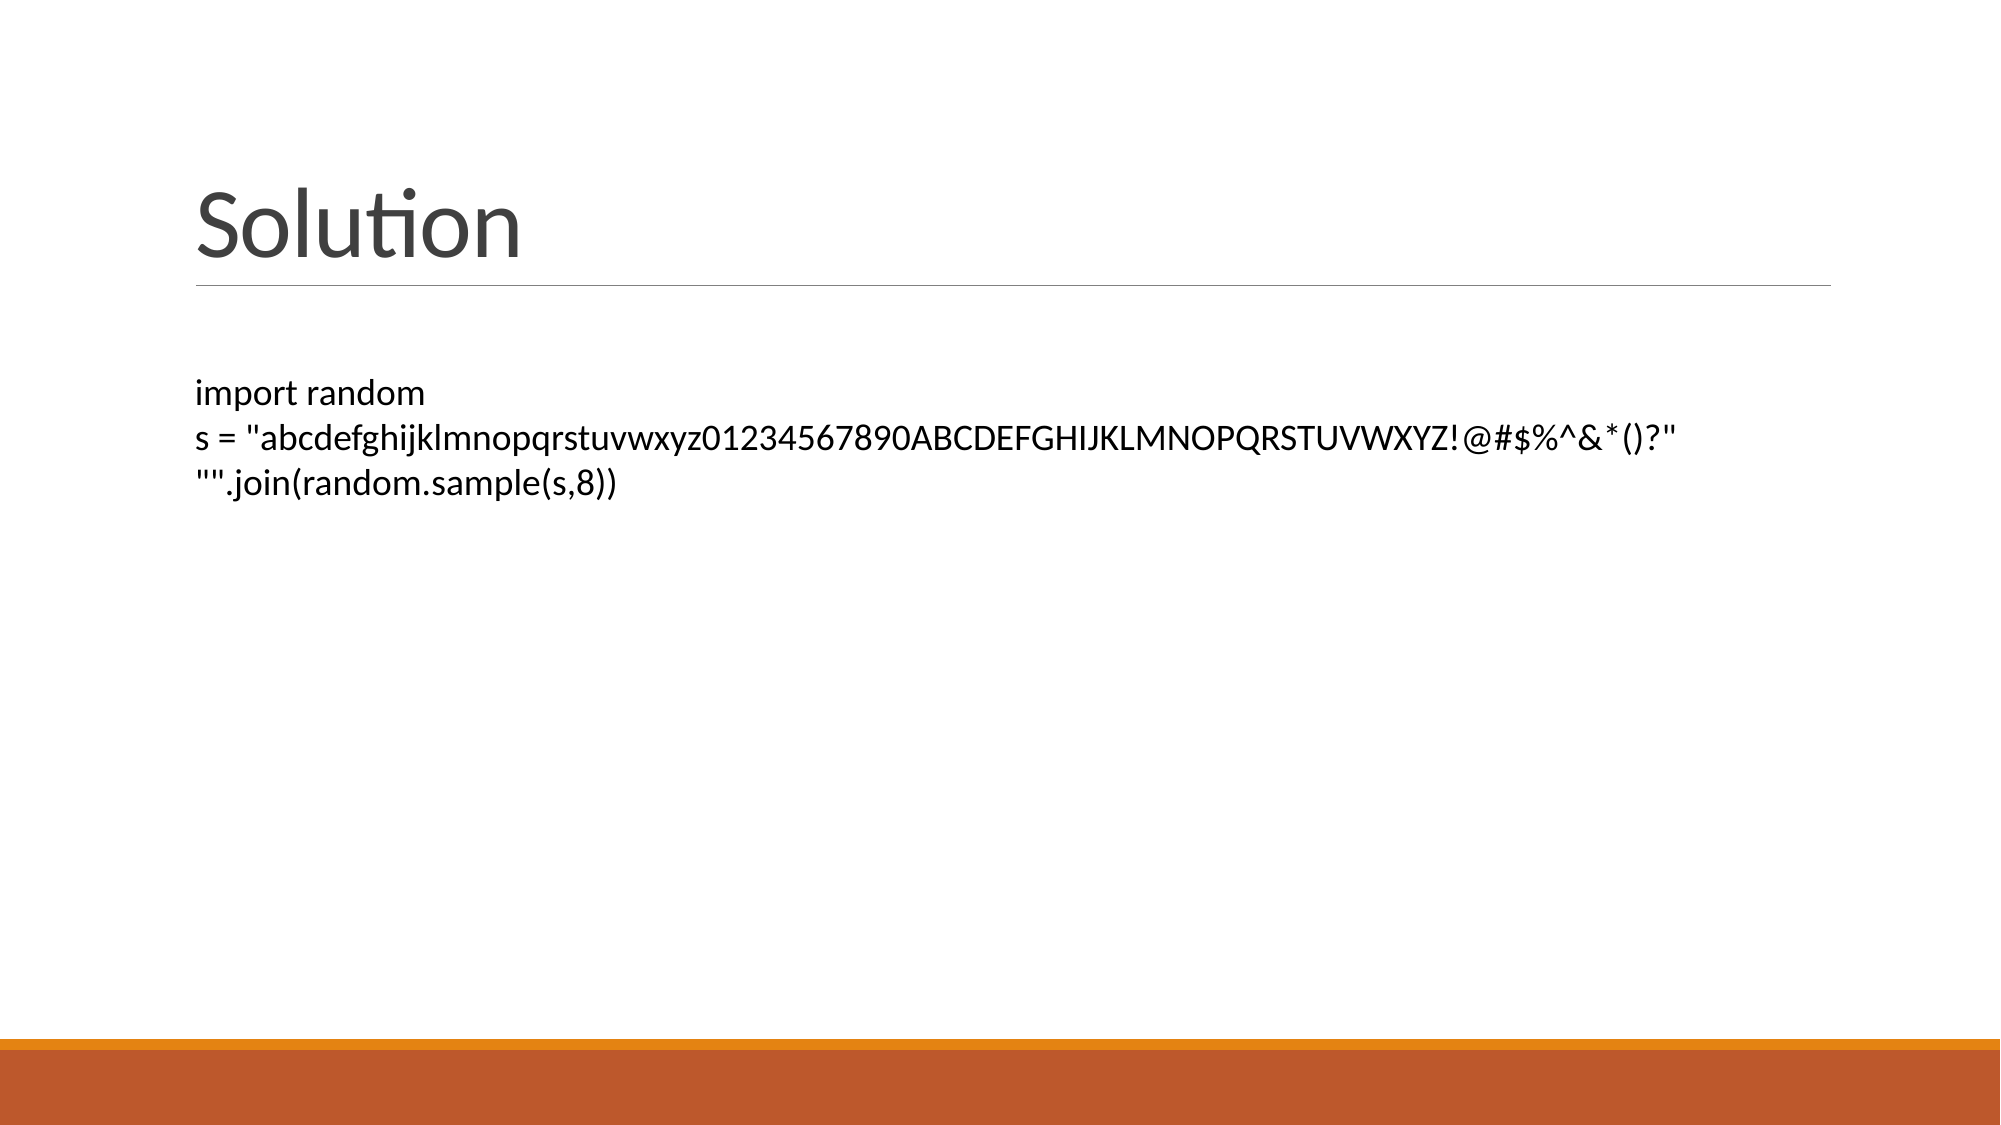

# Solution
import random
s = "abcdefghijklmnopqrstuvwxyz01234567890ABCDEFGHIJKLMNOPQRSTUVWXYZ!@#$%^&*()?"
"".join(random.sample(s,8))